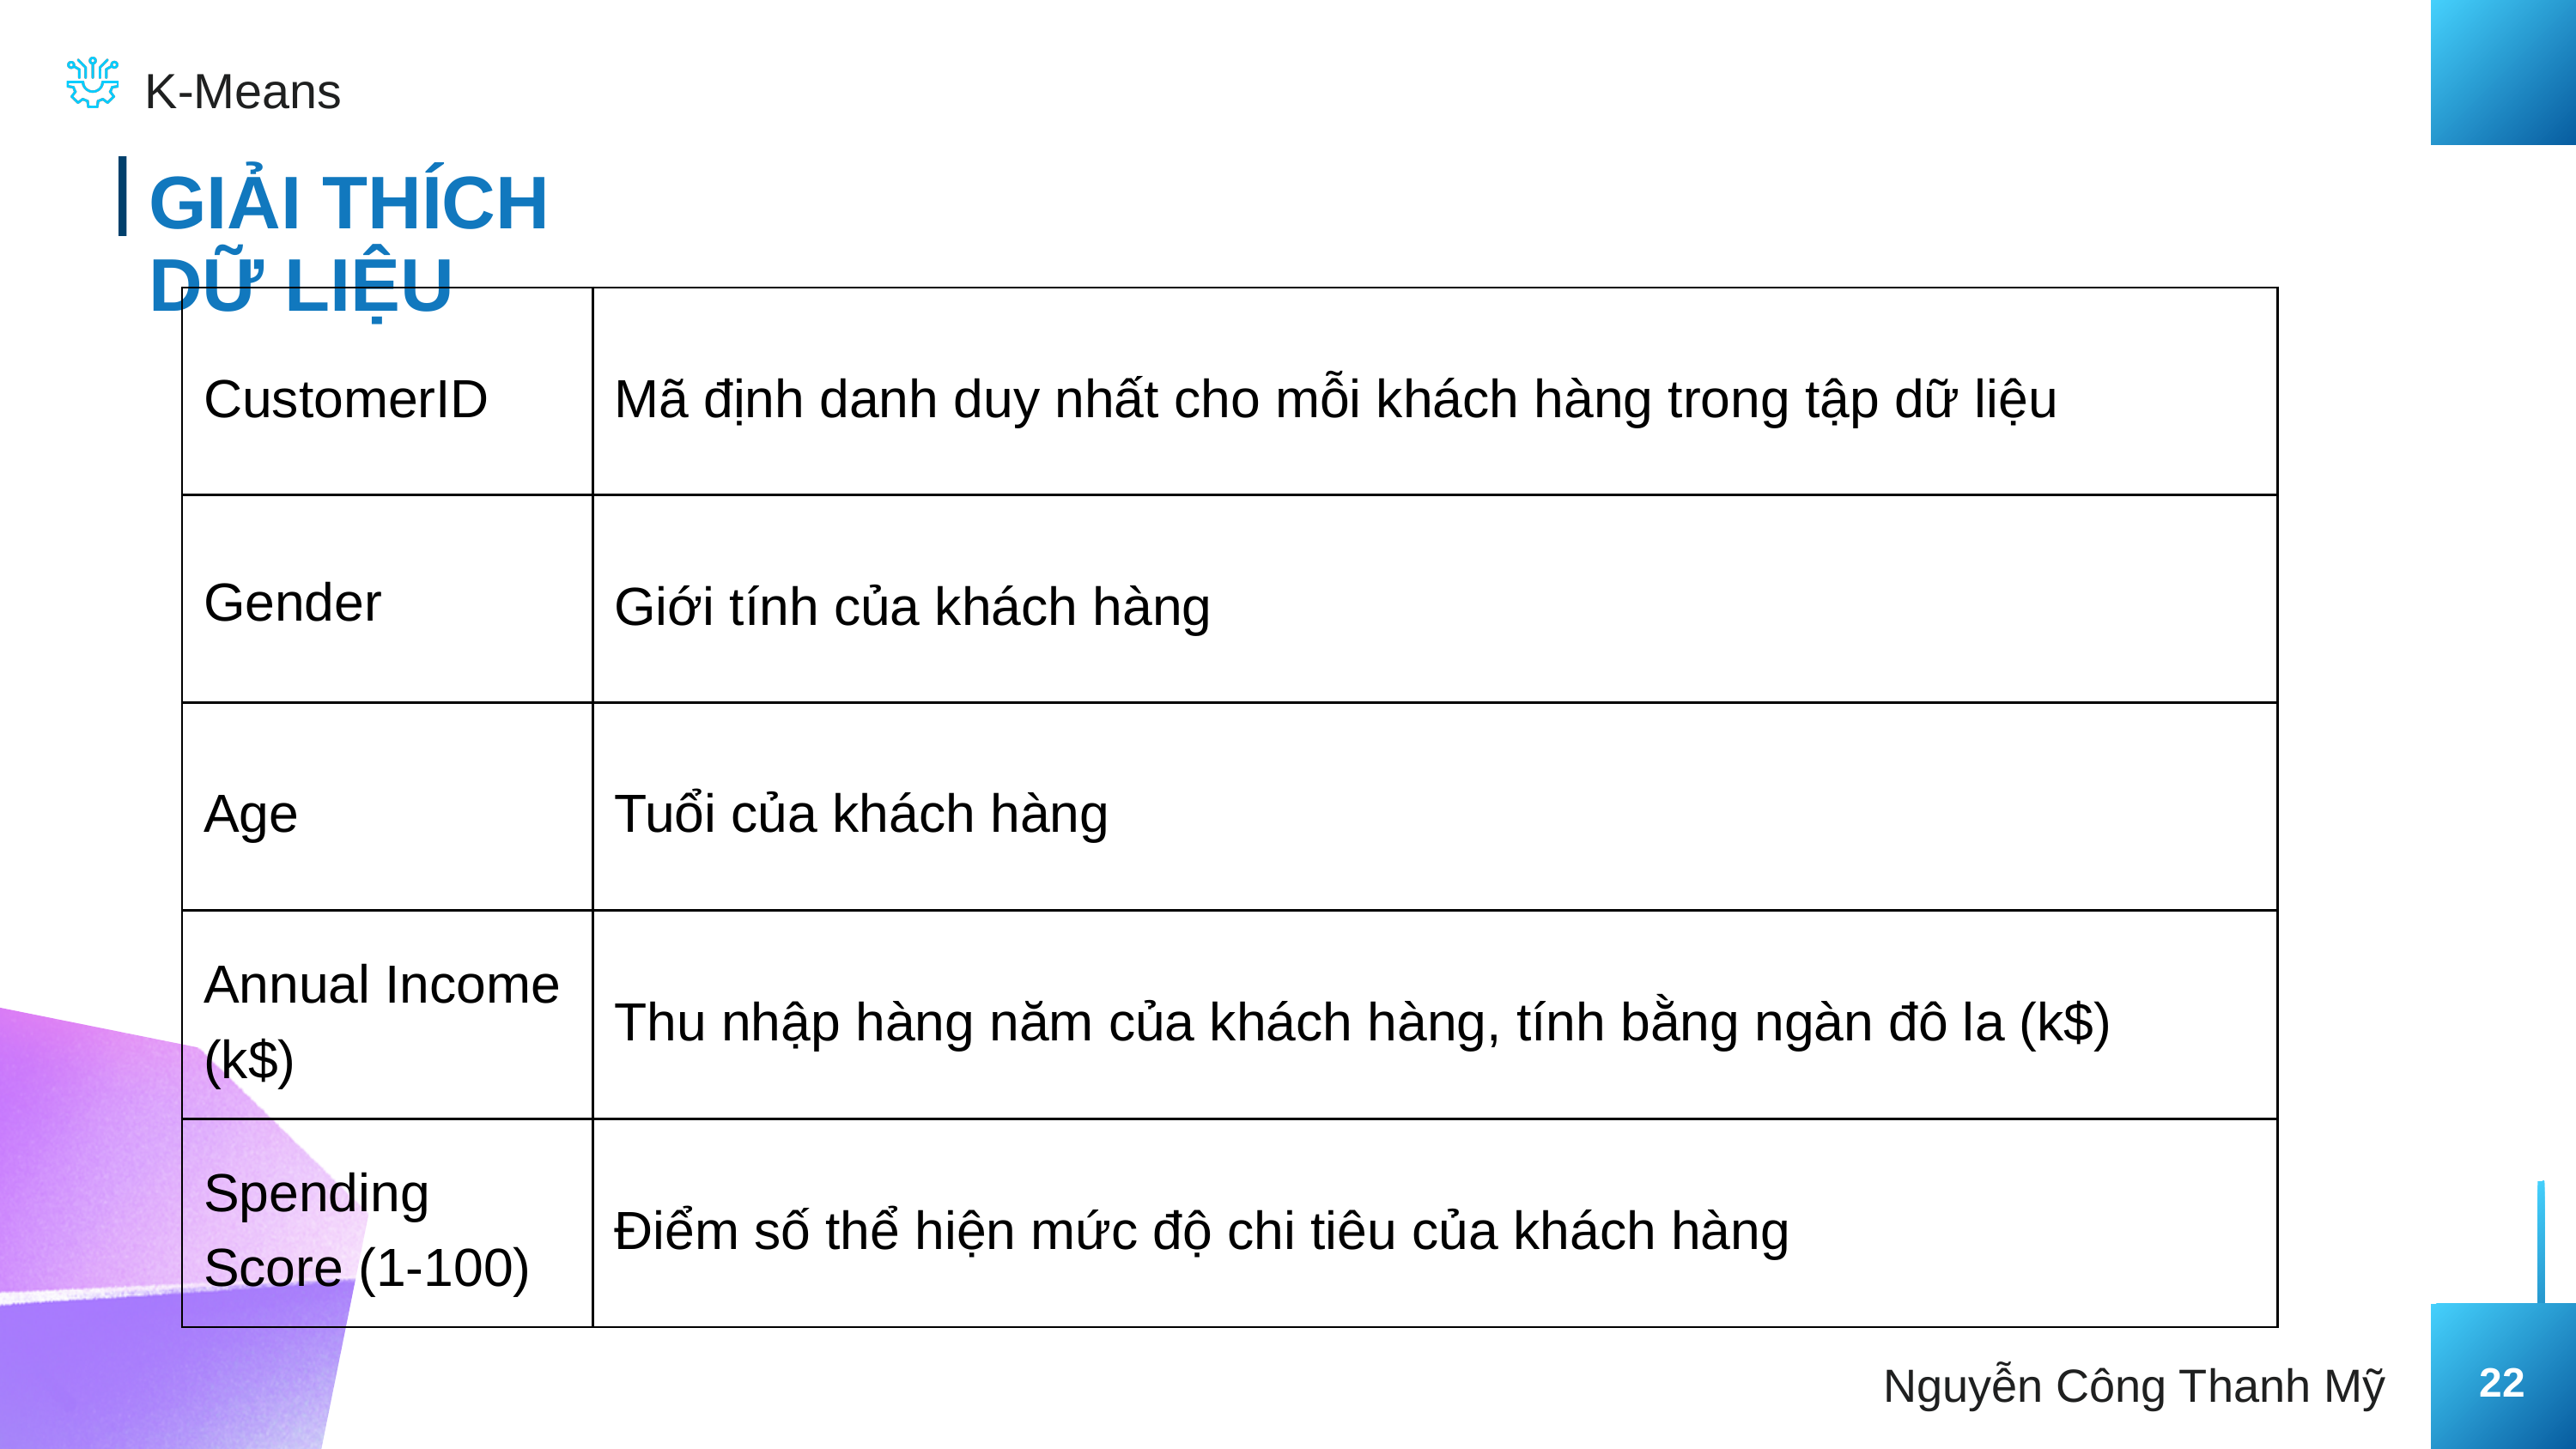

K-Means

GIẢI THÍCH DỮ LIỆU
| CustomerID | Mã định danh duy nhất cho mỗi khách hàng trong tập dữ liệu |
| --- | --- |
| Gender | Giới tính của khách hàng |
| Age | Tuổi của khách hàng |
| Annual Income (k$) | Thu nhập hàng năm của khách hàng, tính bằng ngàn đô la (k$) |
| Spending Score (1-100) | Điểm số thể hiện mức độ chi tiêu của khách hàng |

Nguyễn Công Thanh Mỹ
22